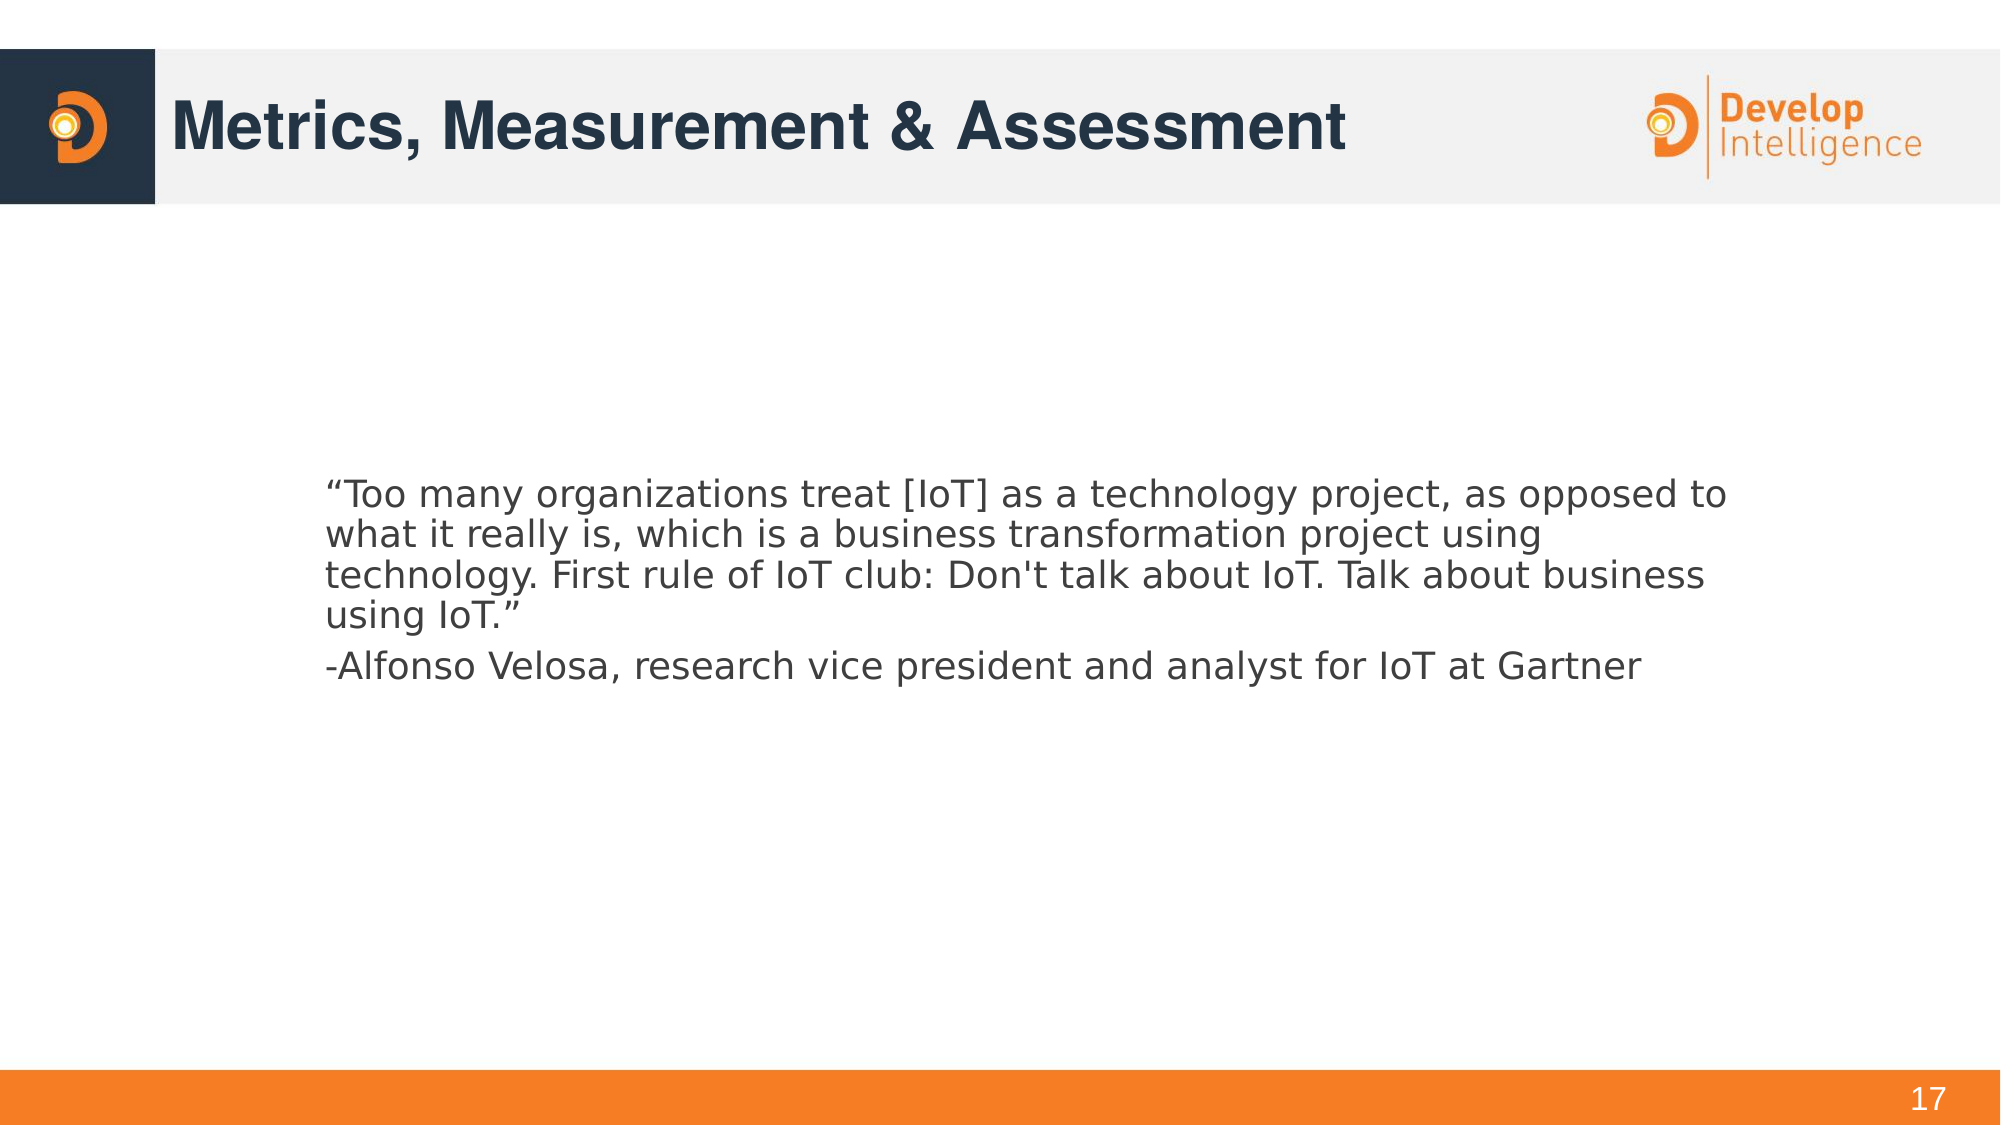

# Metrics, Measurement & Assessment
“Too many organizations treat [IoT] as a technology project, as opposed to what it really is, which is a business transformation project using technology. First rule of IoT club: Don't talk about IoT. Talk about business using IoT.”
-Alfonso Velosa, research vice president and analyst for IoT at Gartner
17